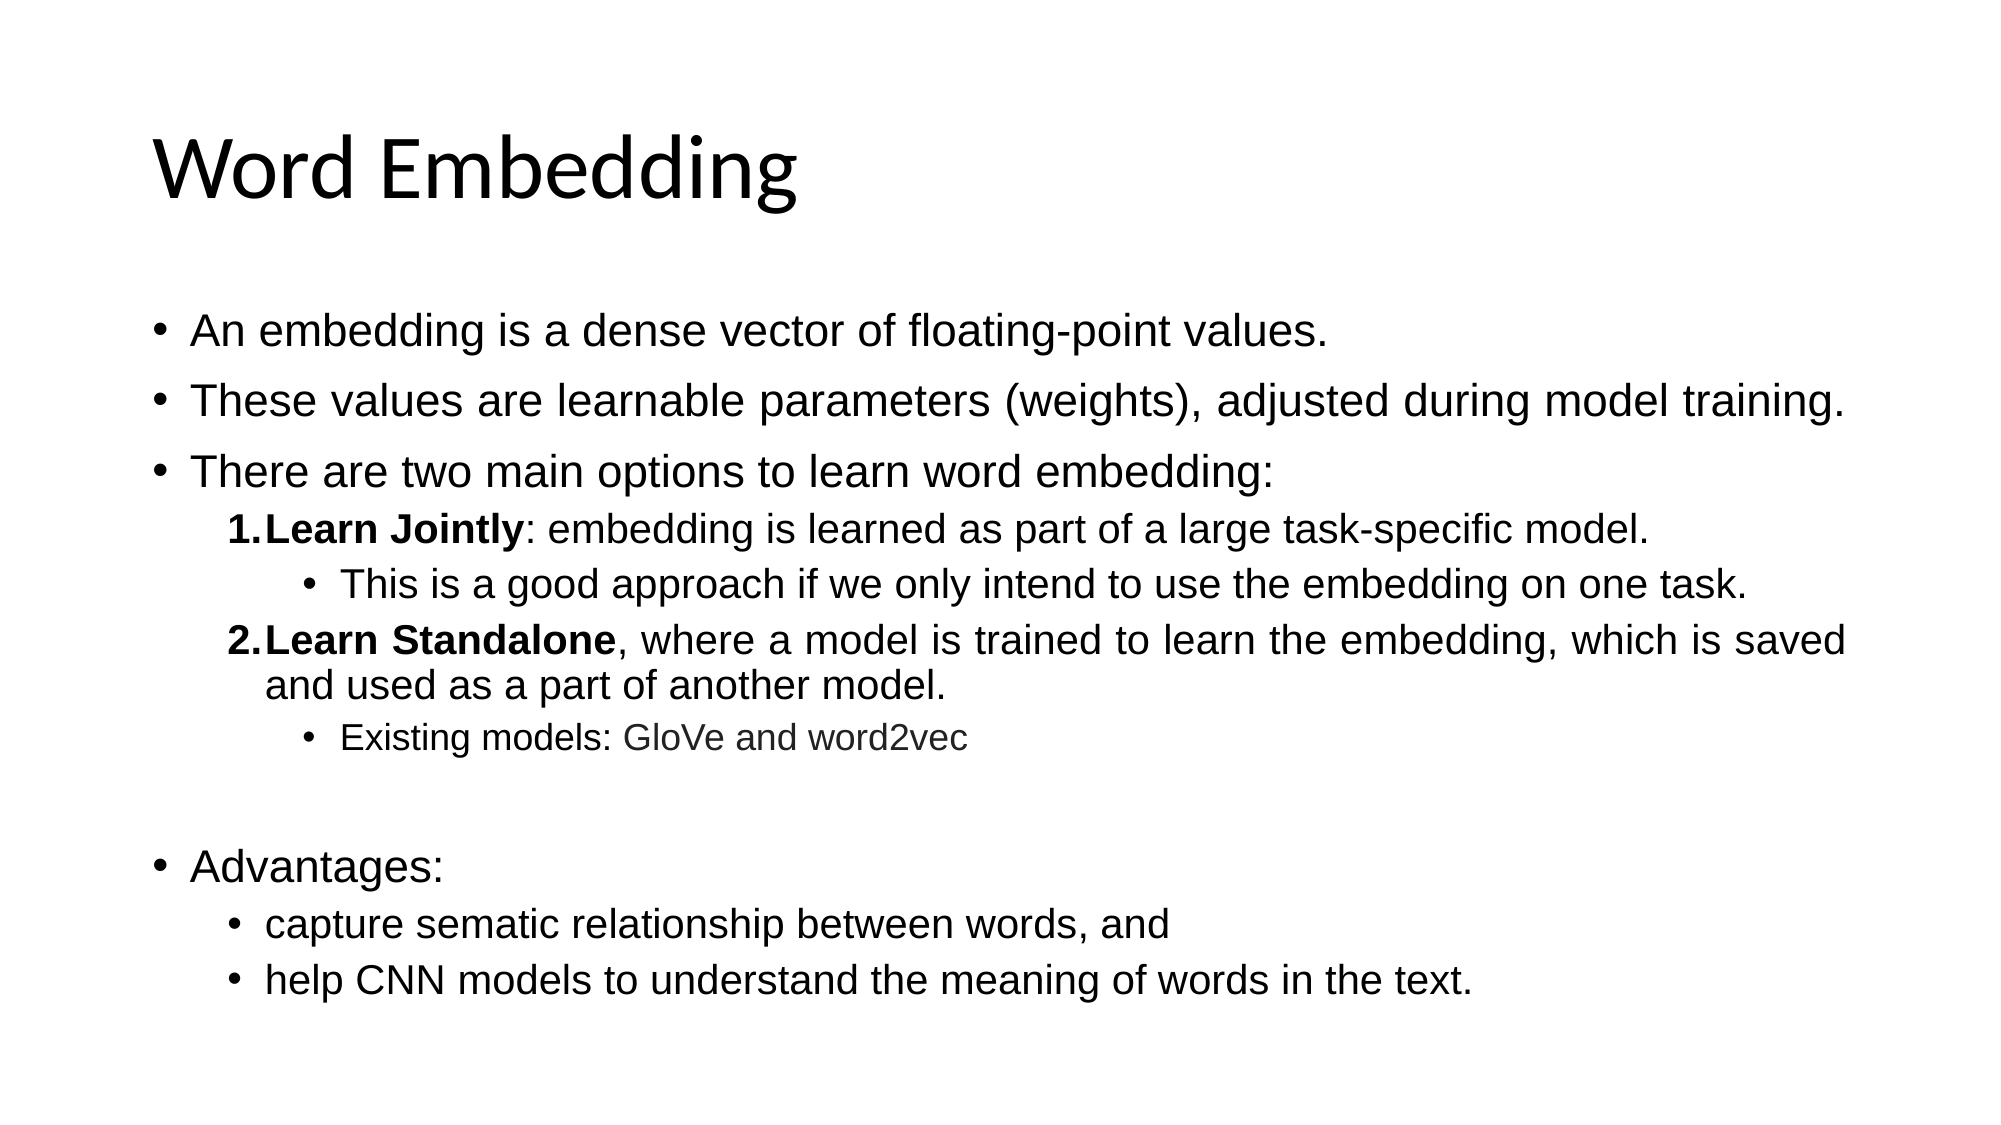

# Word Embedding
An embedding is a dense vector of floating-point values.
These values are learnable parameters (weights), adjusted during model training.
There are two main options to learn word embedding:
Learn Jointly: embedding is learned as part of a large task-specific model.
This is a good approach if we only intend to use the embedding on one task.
Learn Standalone, where a model is trained to learn the embedding, which is saved and used as a part of another model.
Existing models: GloVe and word2vec

Advantages:
capture sematic relationship between words, and
help CNN models to understand the meaning of words in the text.